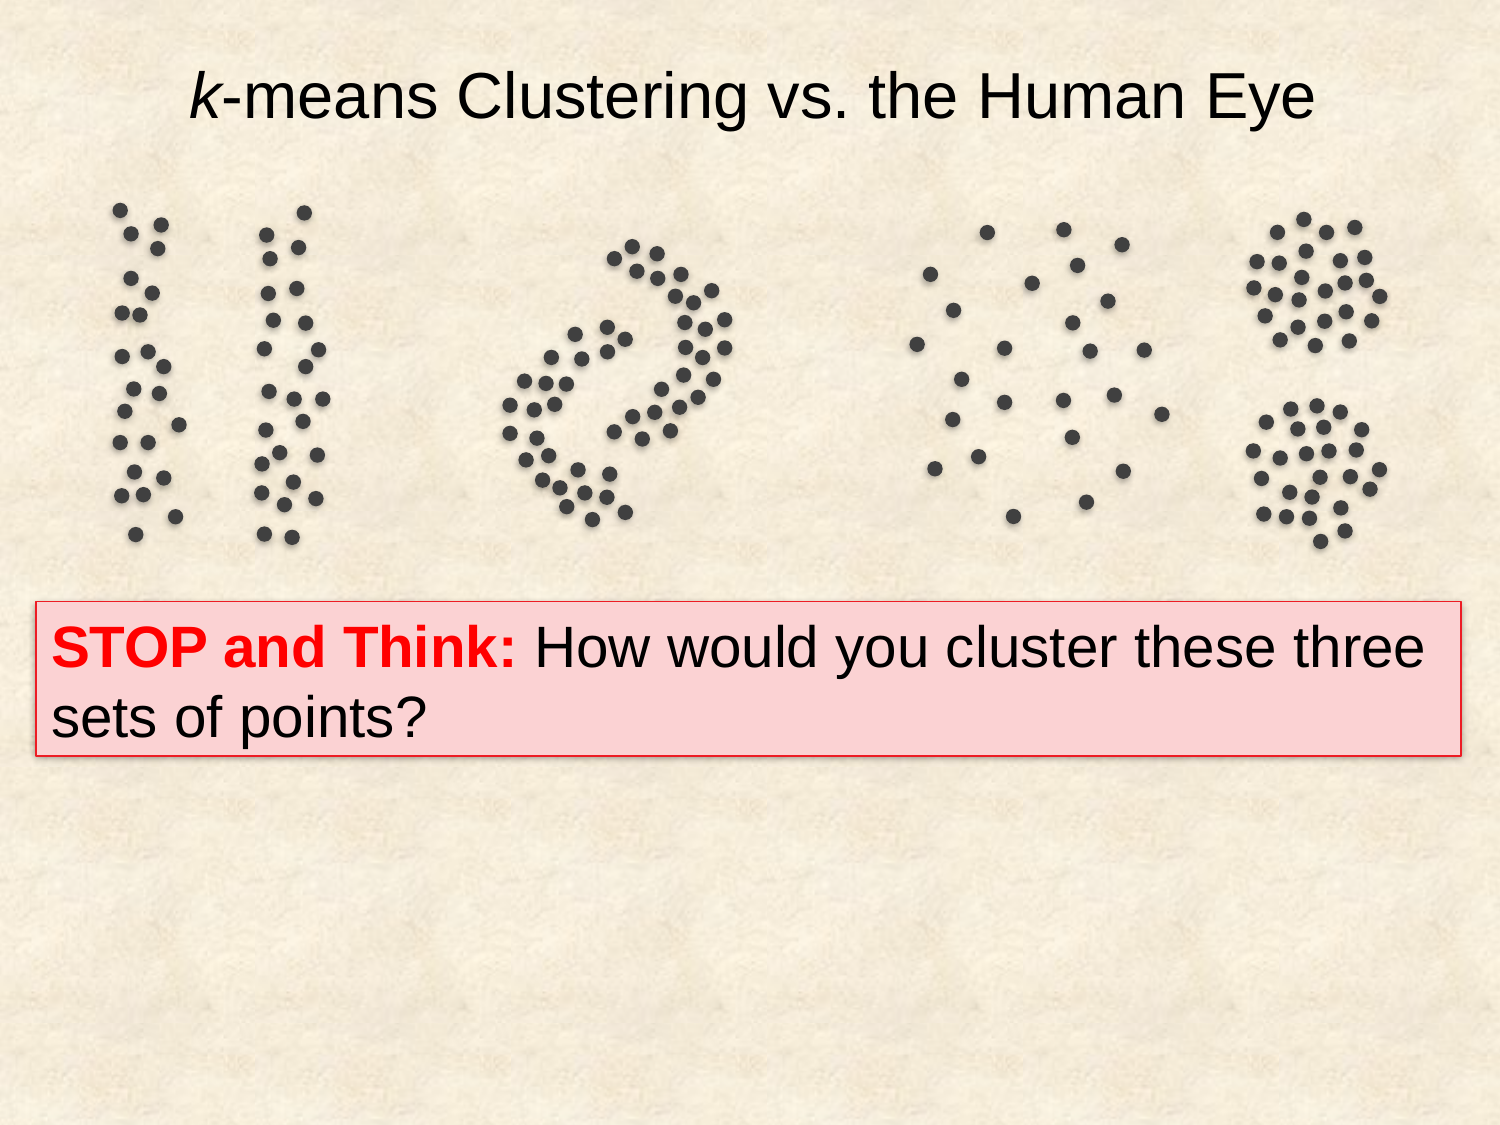

k-means Clustering vs. the Human Eye

STOP and Think: How would you cluster these three sets of points?